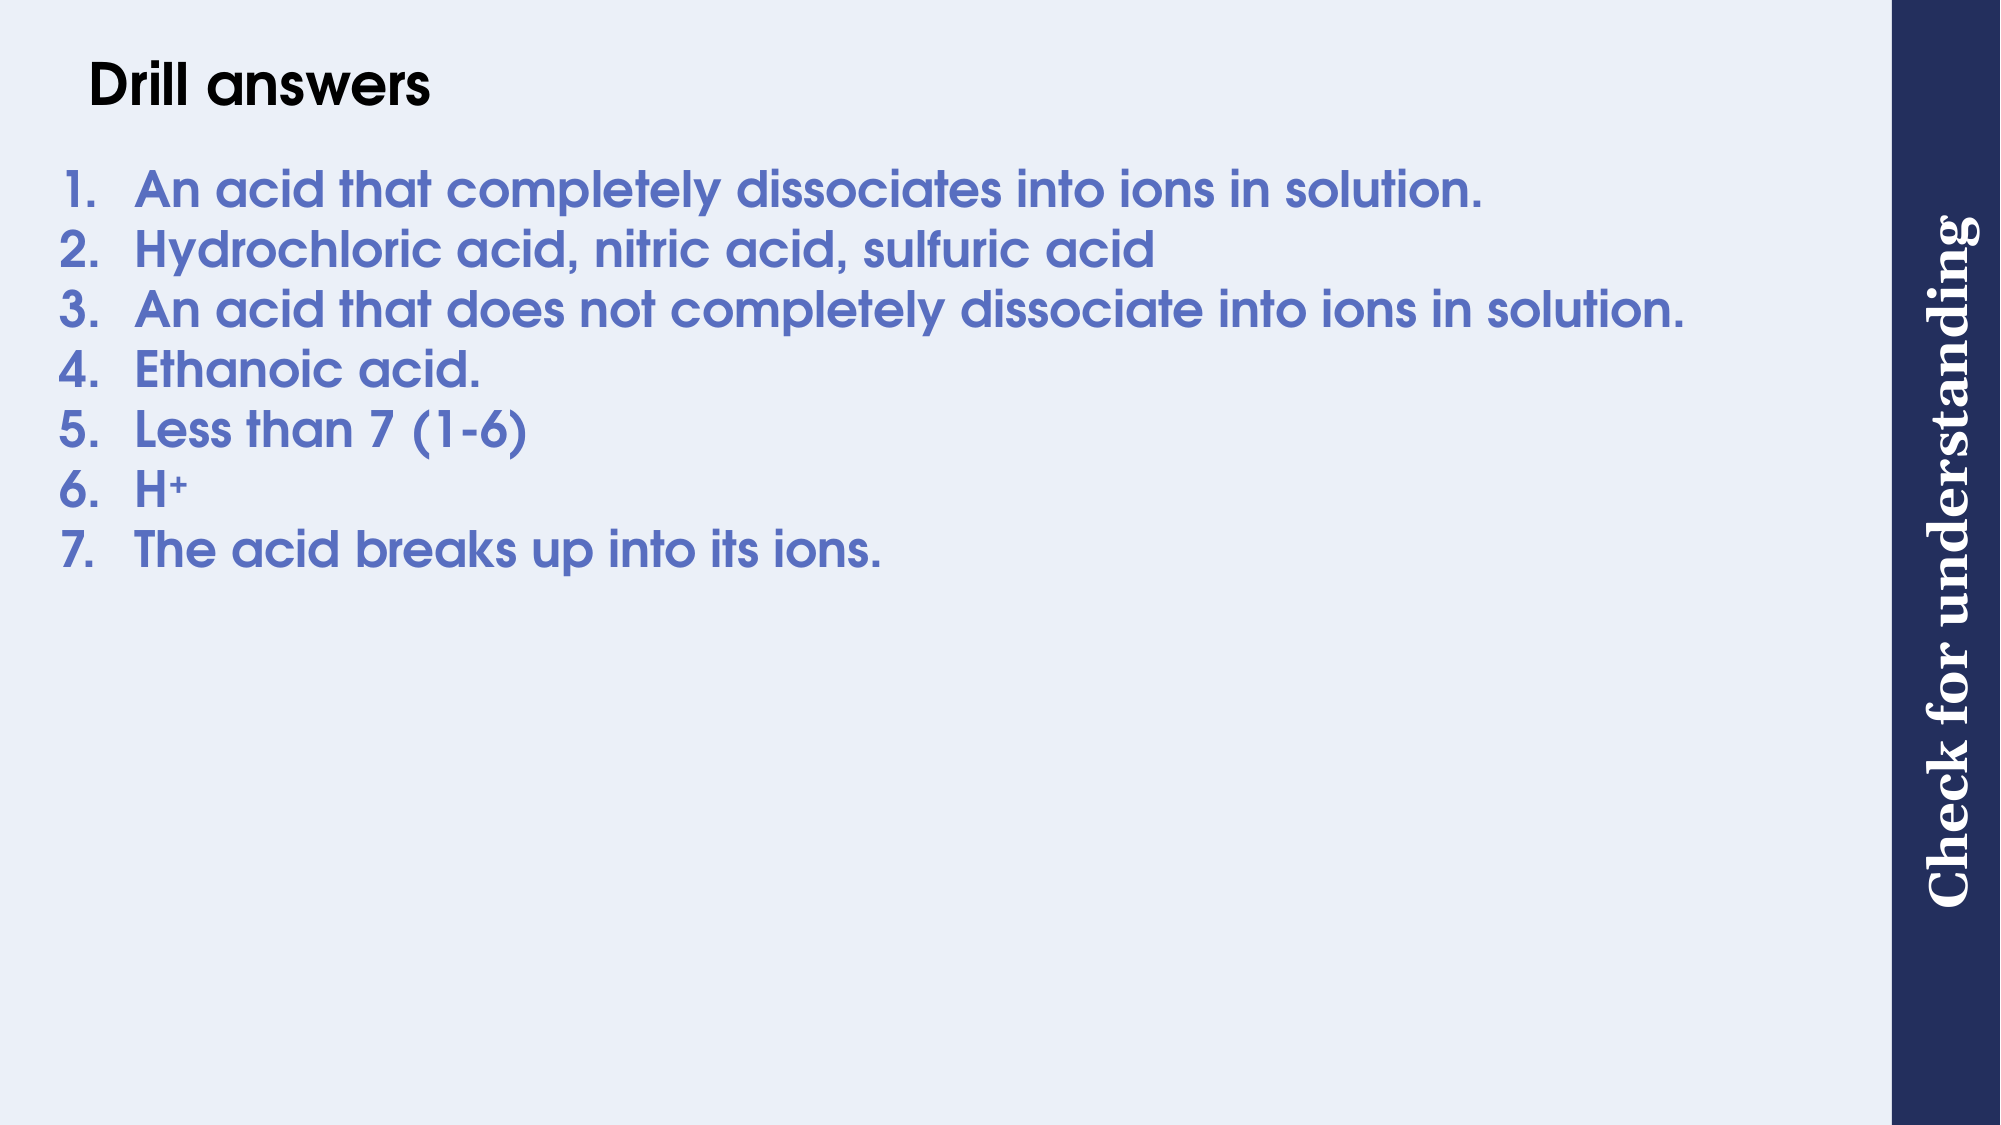

# Drill answers
An acid that completely dissociates into ions in solution.
Hydrochloric acid, nitric acid, sulfuric acid
An acid that does not completely dissociate into ions in solution.
Ethanoic acid.
Less than 7 (1-6)
H+
The acid breaks up into its ions.